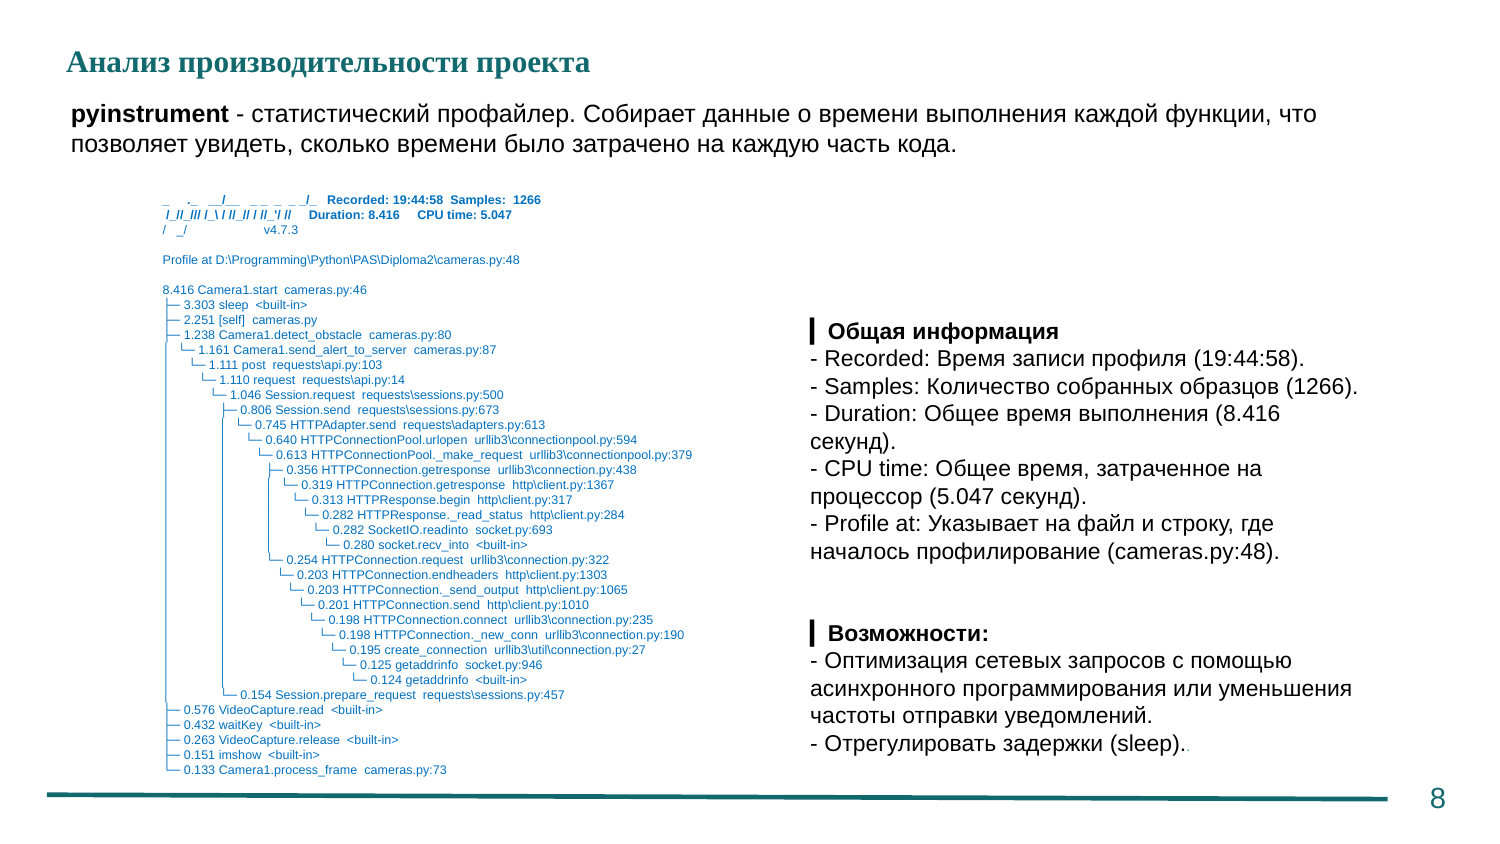

# Анализ производительности проекта
pyinstrument - статистический профайлер. Собирает данные о времени выполнения каждой функции, что позволяет увидеть, сколько времени было затрачено на каждую часть кода.

_     ._   __/__   _ _  _  _ _/_   Recorded: 19:44:58  Samples:  1266
 /_//_/// /_\ / //_// / //_'/ //     Duration: 8.416     CPU time: 5.047
/   _/                      v4.7.3

Profile at D:\Programming\Python\PAS\Diploma2\cameras.py:48

8.416 Camera1.start  cameras.py:46
├─ 3.303 sleep  <built-in>
├─ 2.251 [self]  cameras.py
├─ 1.238 Camera1.detect_obstacle  cameras.py:80
│  └─ 1.161 Camera1.send_alert_to_server  cameras.py:87
│     └─ 1.111 post  requests\api.py:103
│        └─ 1.110 request  requests\api.py:14
│           └─ 1.046 Session.request  requests\sessions.py:500
│              ├─ 0.806 Session.send  requests\sessions.py:673
│              │  └─ 0.745 HTTPAdapter.send  requests\adapters.py:613
│              │     └─ 0.640 HTTPConnectionPool.urlopen  urllib3\connectionpool.py:594
│              │        └─ 0.613 HTTPConnectionPool._make_request  urllib3\connectionpool.py:379
│              │           ├─ 0.356 HTTPConnection.getresponse  urllib3\connection.py:438
│              │           │  └─ 0.319 HTTPConnection.getresponse  http\client.py:1367
│              │           │     └─ 0.313 HTTPResponse.begin  http\client.py:317
│              │           │        └─ 0.282 HTTPResponse._read_status  http\client.py:284
│              │           │           └─ 0.282 SocketIO.readinto  socket.py:693
│              │           │              └─ 0.280 socket.recv_into  <built-in>
│              │           └─ 0.254 HTTPConnection.request  urllib3\connection.py:322
│              │              └─ 0.203 HTTPConnection.endheaders  http\client.py:1303
│              │                 └─ 0.203 HTTPConnection._send_output  http\client.py:1065
│              │                    └─ 0.201 HTTPConnection.send  http\client.py:1010
│              │                       └─ 0.198 HTTPConnection.connect  urllib3\connection.py:235
│              │                          └─ 0.198 HTTPConnection._new_conn  urllib3\connection.py:190
│              │                             └─ 0.195 create_connection  urllib3\util\connection.py:27
│              │                                └─ 0.125 getaddrinfo  socket.py:946
│              │                                   └─ 0.124 getaddrinfo  <built-in>
│              └─ 0.154 Session.prepare_request  requests\sessions.py:457
├─ 0.576 VideoCapture.read  <built-in>
├─ 0.432 waitKey  <built-in>
├─ 0.263 VideoCapture.release  <built-in>
├─ 0.151 imshow  <built-in>
└─ 0.133 Camera1.process_frame  cameras.py:73
▎Общая информация
- Recorded: Время записи профиля (19:44:58).
- Samples: Количество собранных образцов (1266).
- Duration: Общее время выполнения (8.416 секунд).
- CPU time: Общее время, затраченное на процессор (5.047 секунд).
- Profile at: Указывает на файл и строку, где началось профилирование (cameras.py:48).

▎Возможности:
- Оптимизация сетевых запросов с помощью асинхронного программирования или уменьшения частоты отправки уведомлений.
- Отрегулировать задержки (sleep)..
8